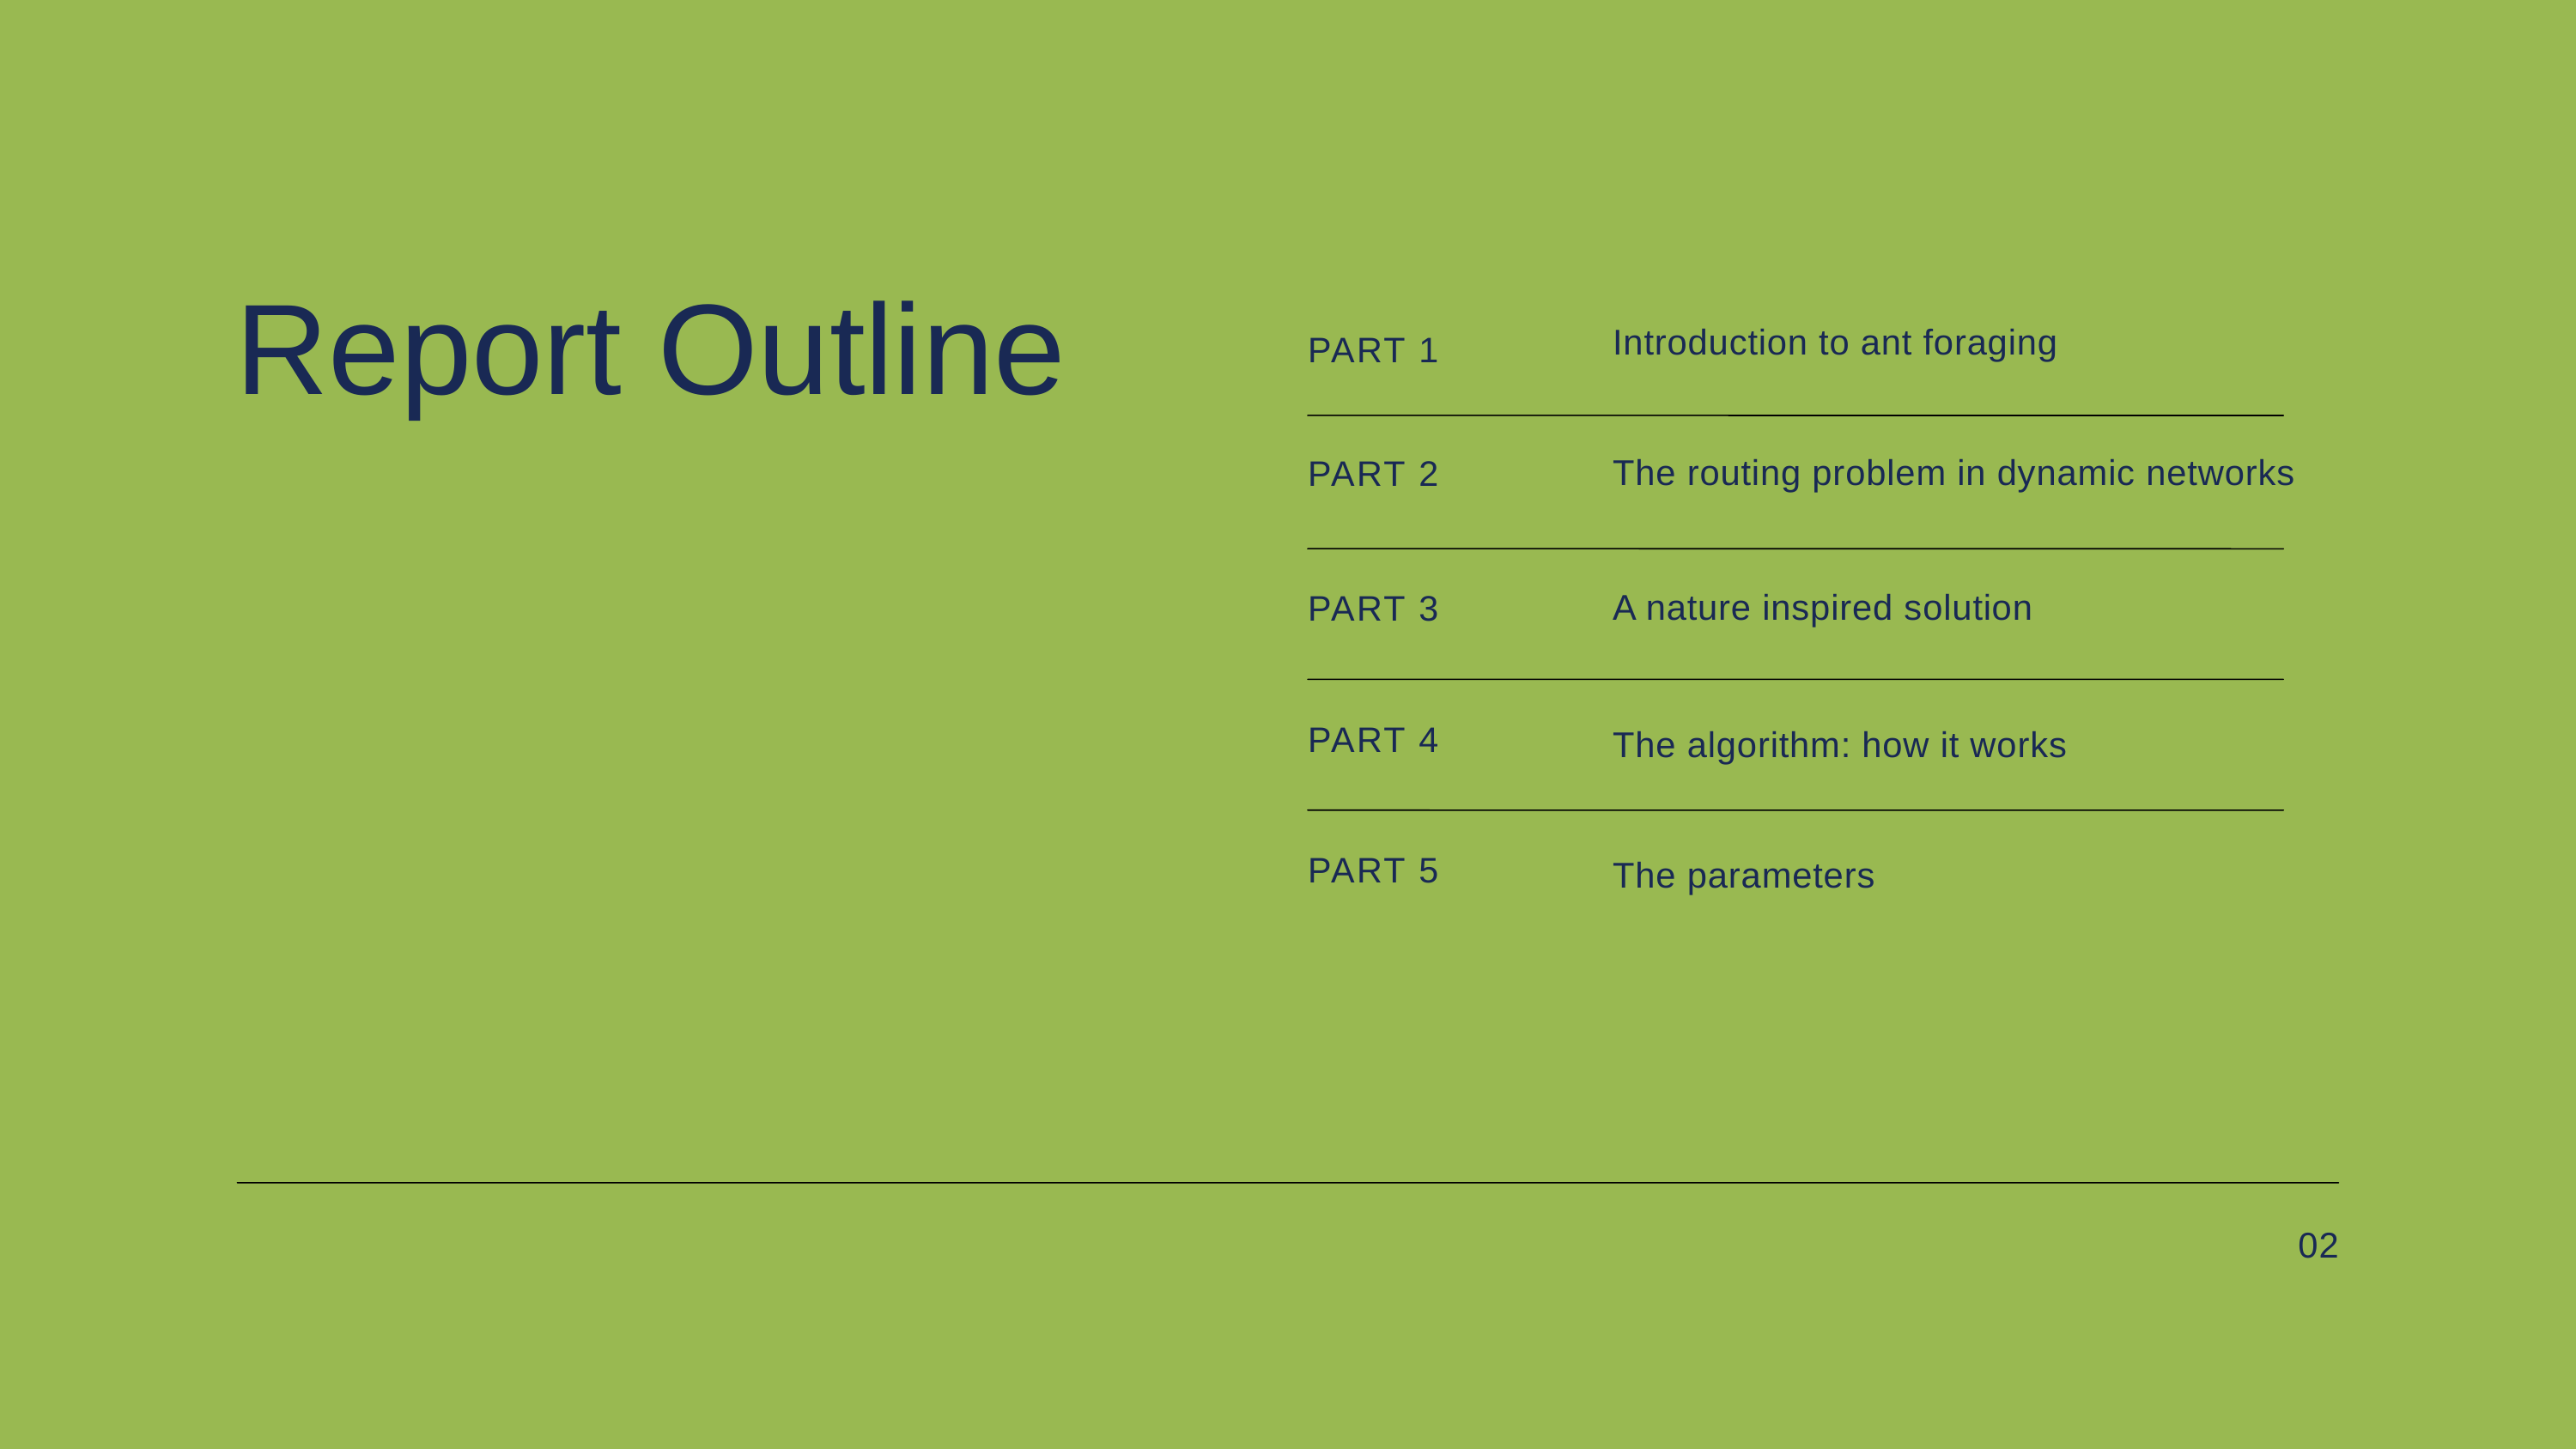

Report Outline
Introduction to ant foraging
PART 1

The routing problem in dynamic networks
PART 2

A nature inspired solution
PART 3

PART 4
The algorithm: how it works

PART 5
The parameters

02